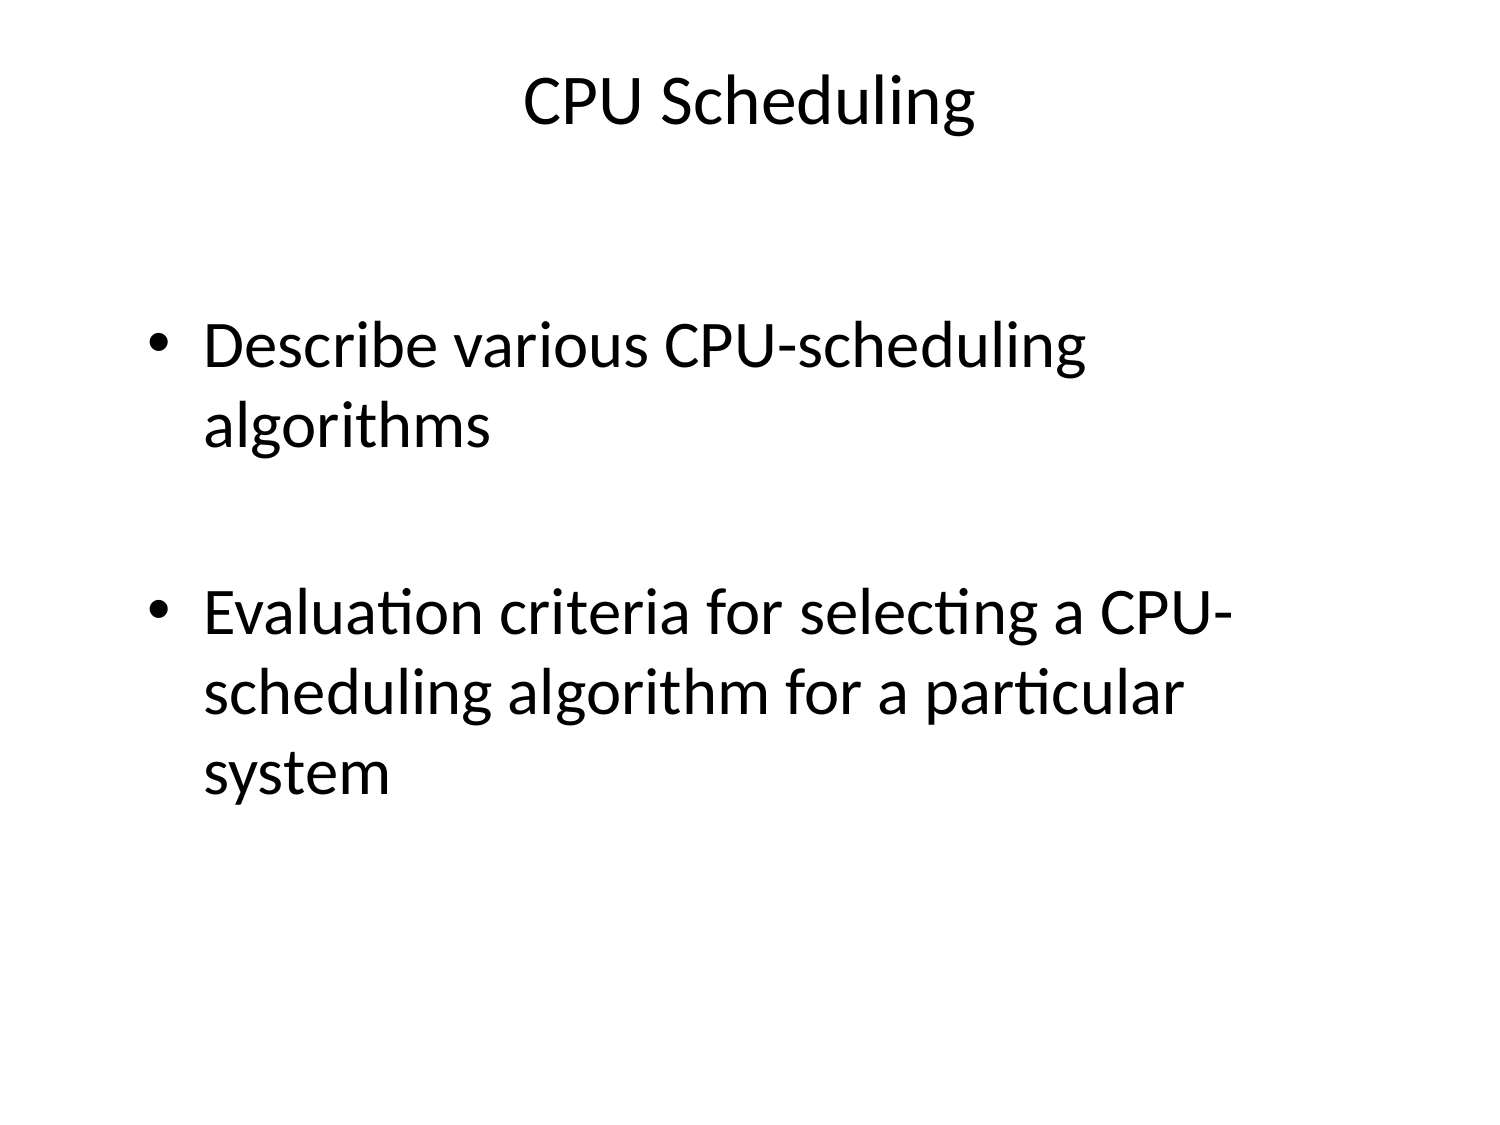

# CPU Scheduling

Describe various CPU-scheduling algorithms

Evaluation criteria for selecting a CPU-scheduling algorithm for a particular system